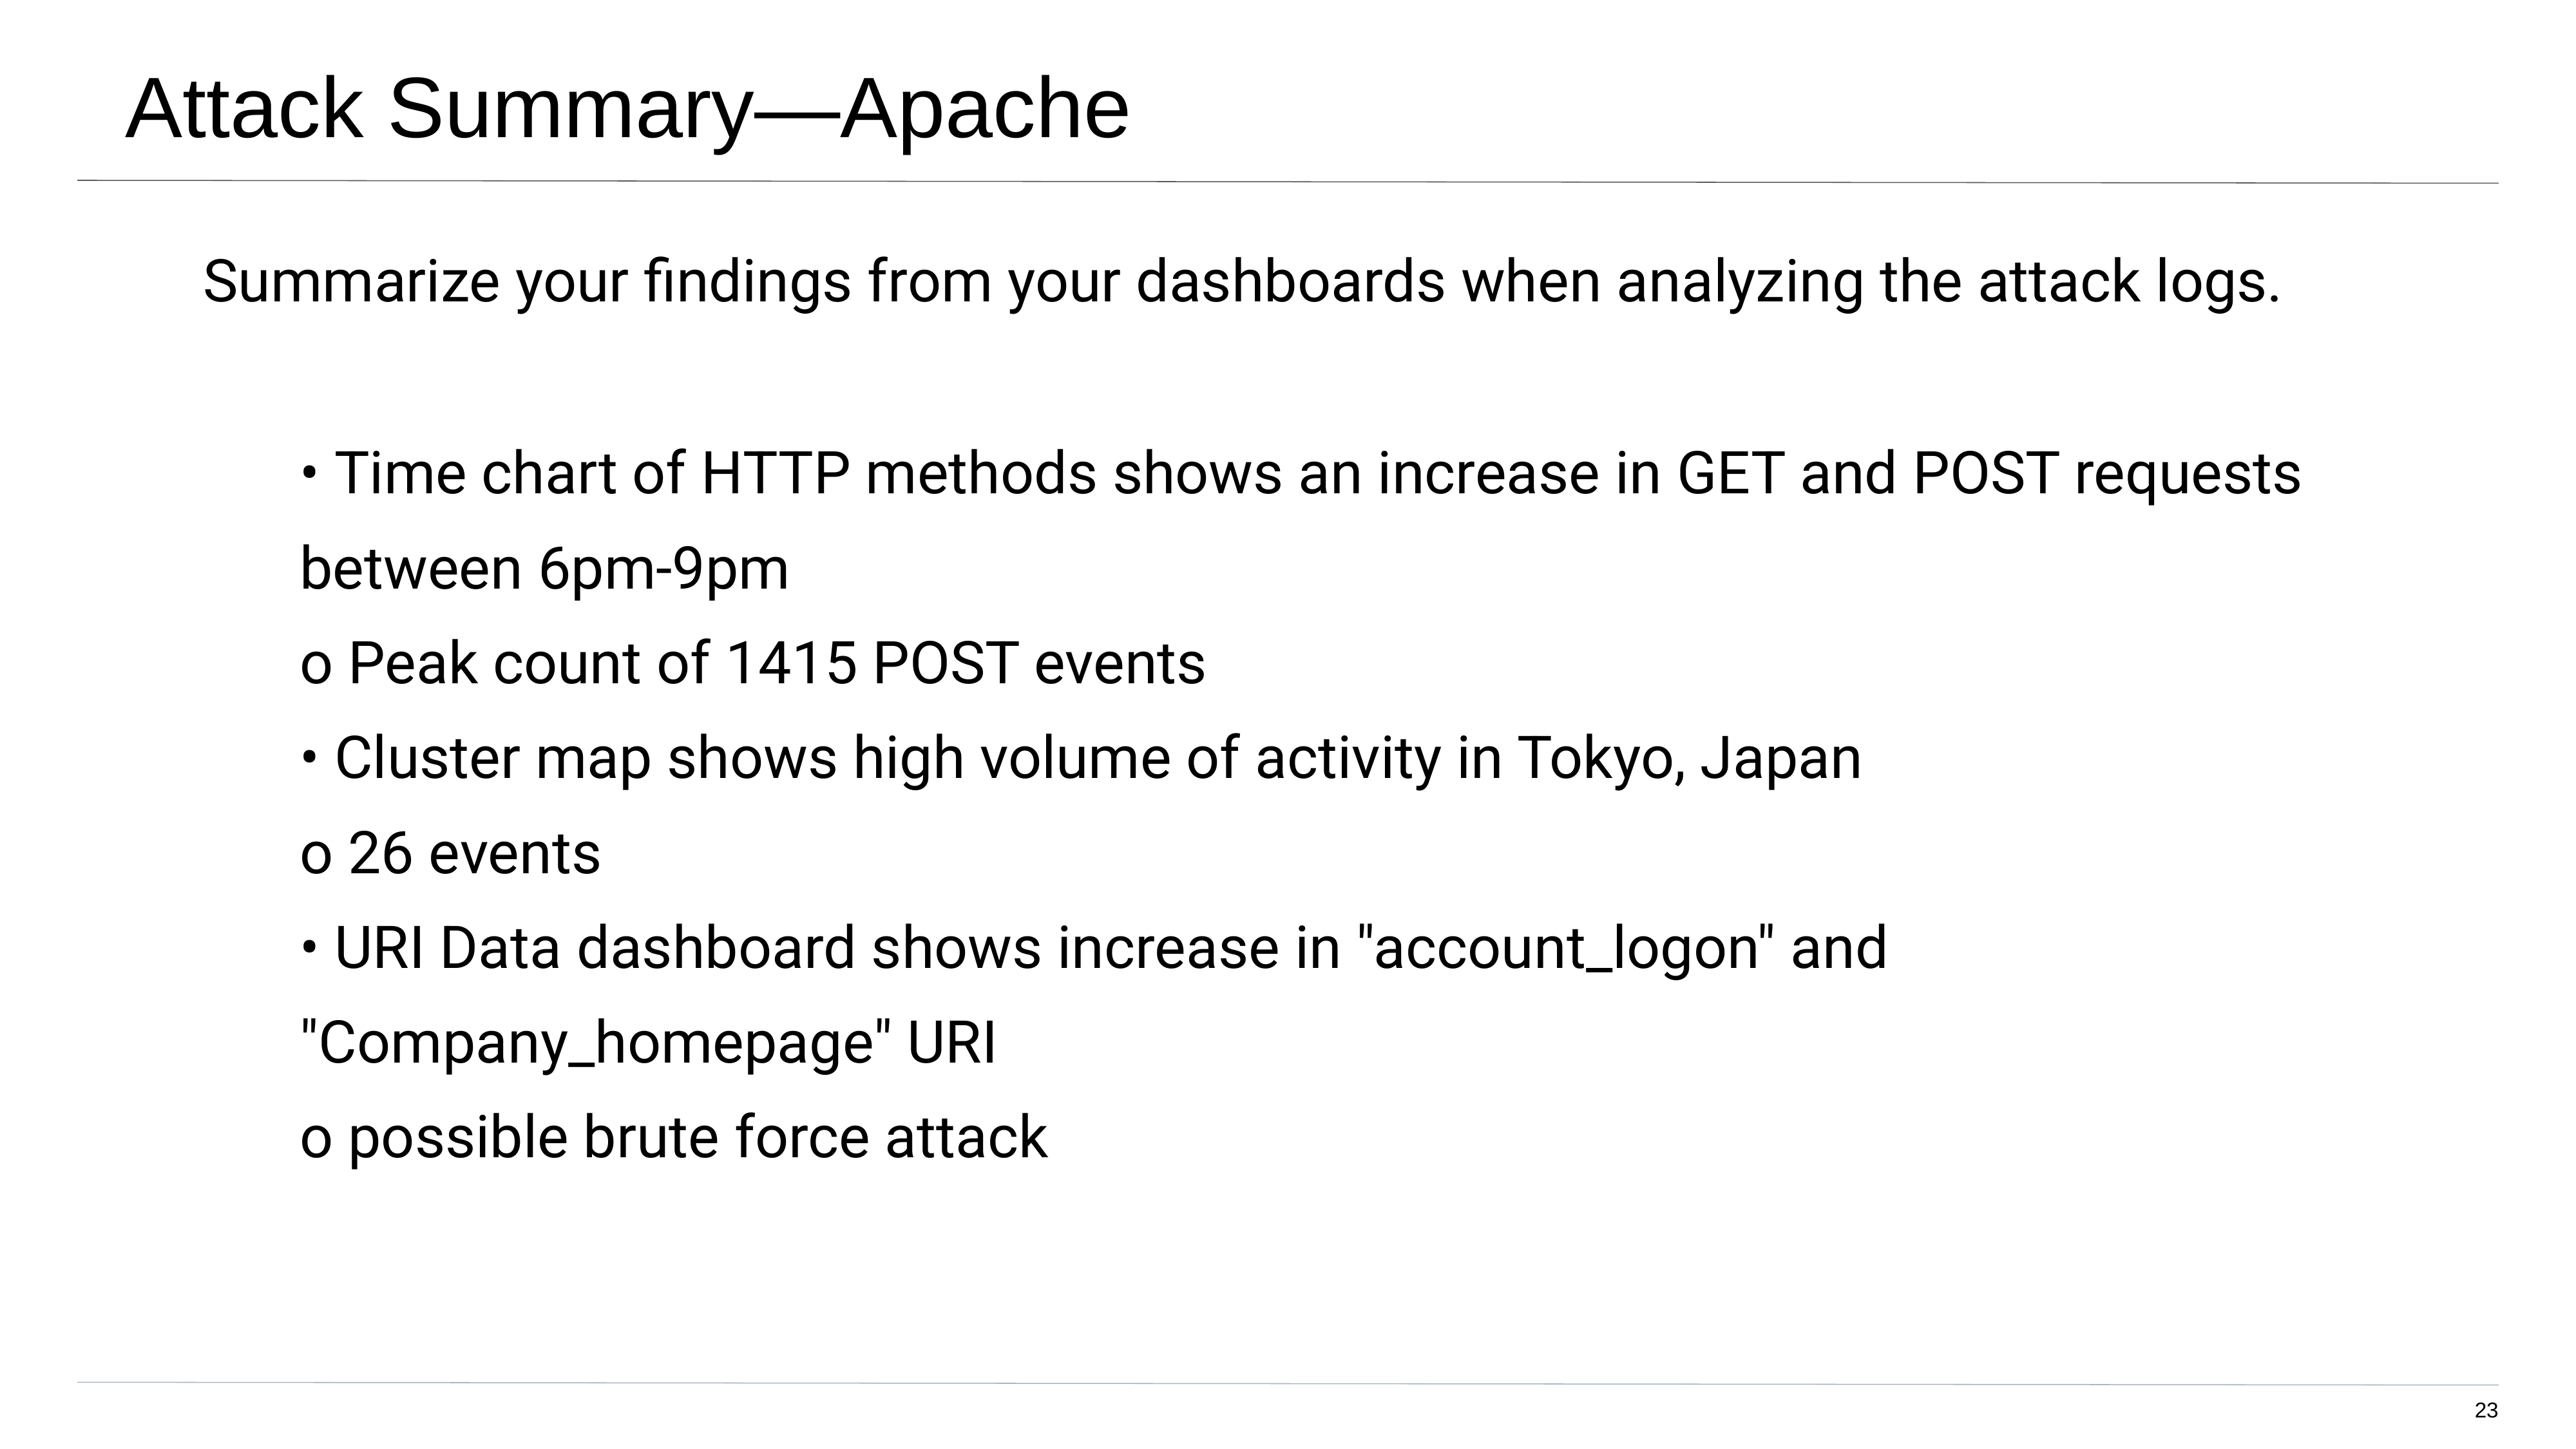

# Attack Summary—Apache
Summarize your findings from your dashboards when analyzing the attack logs.

• Time chart of HTTP methods shows an increase in GET and POST requests
between 6pm-9pm
o Peak count of 1415 POST events
• Cluster map shows high volume of activity in Tokyo, Japan
o 26 events
• URI Data dashboard shows increase in "account_logon" and
"Company_homepage" URI
o possible brute force attack

23